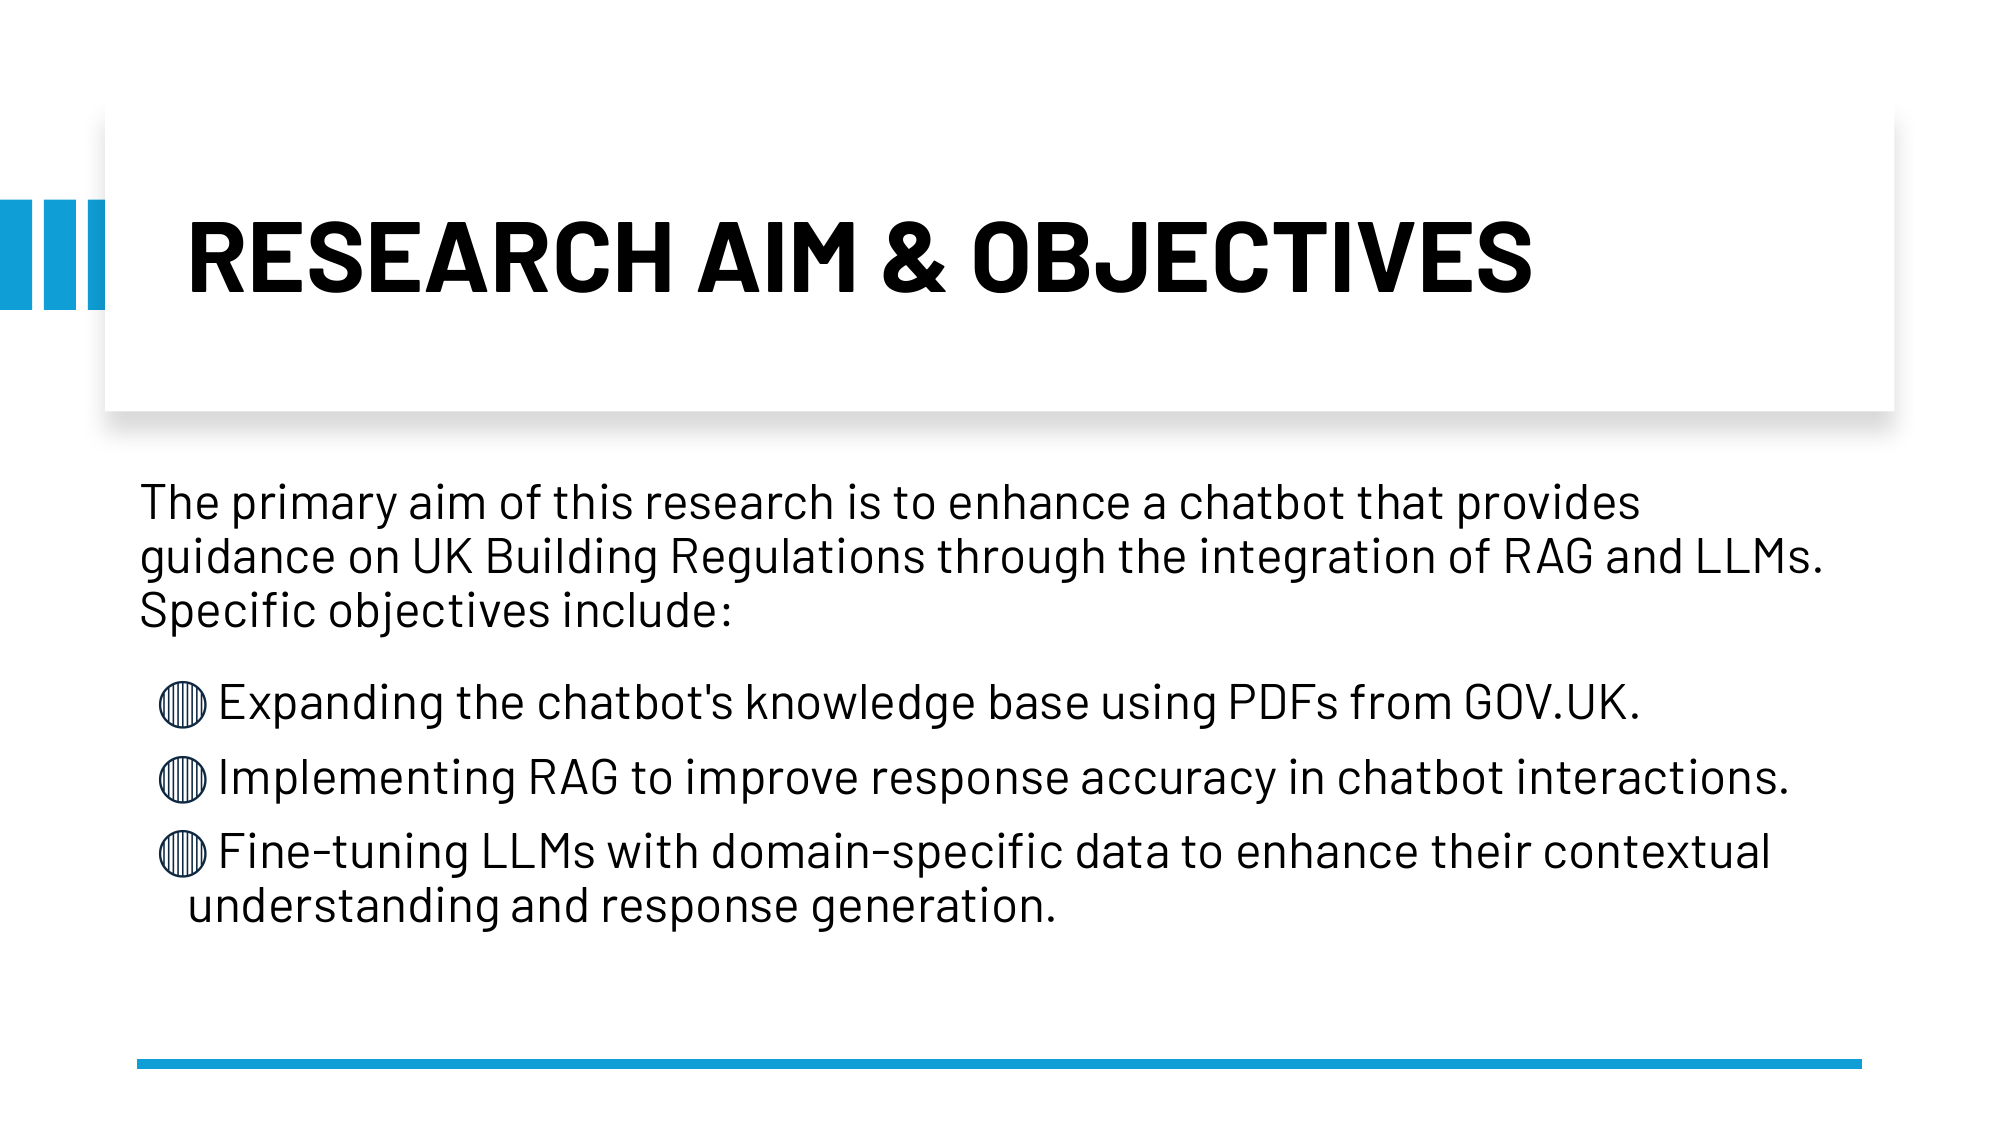

# RESEARCH AIM & OBJECTIVES

The primary aim of this research is to enhance a chatbot that provides guidance on UK Building Regulations through the integration of RAG and LLMs. Specific objectives include:
🔴 Expanding the chatbot's knowledge base using PDFs from GOV.UK.
🔴 Implementing RAG to improve response accuracy in chatbot interactions.
🔴 Fine-tuning LLMs with domain-specific data to enhance their contextual          understanding and response generation.